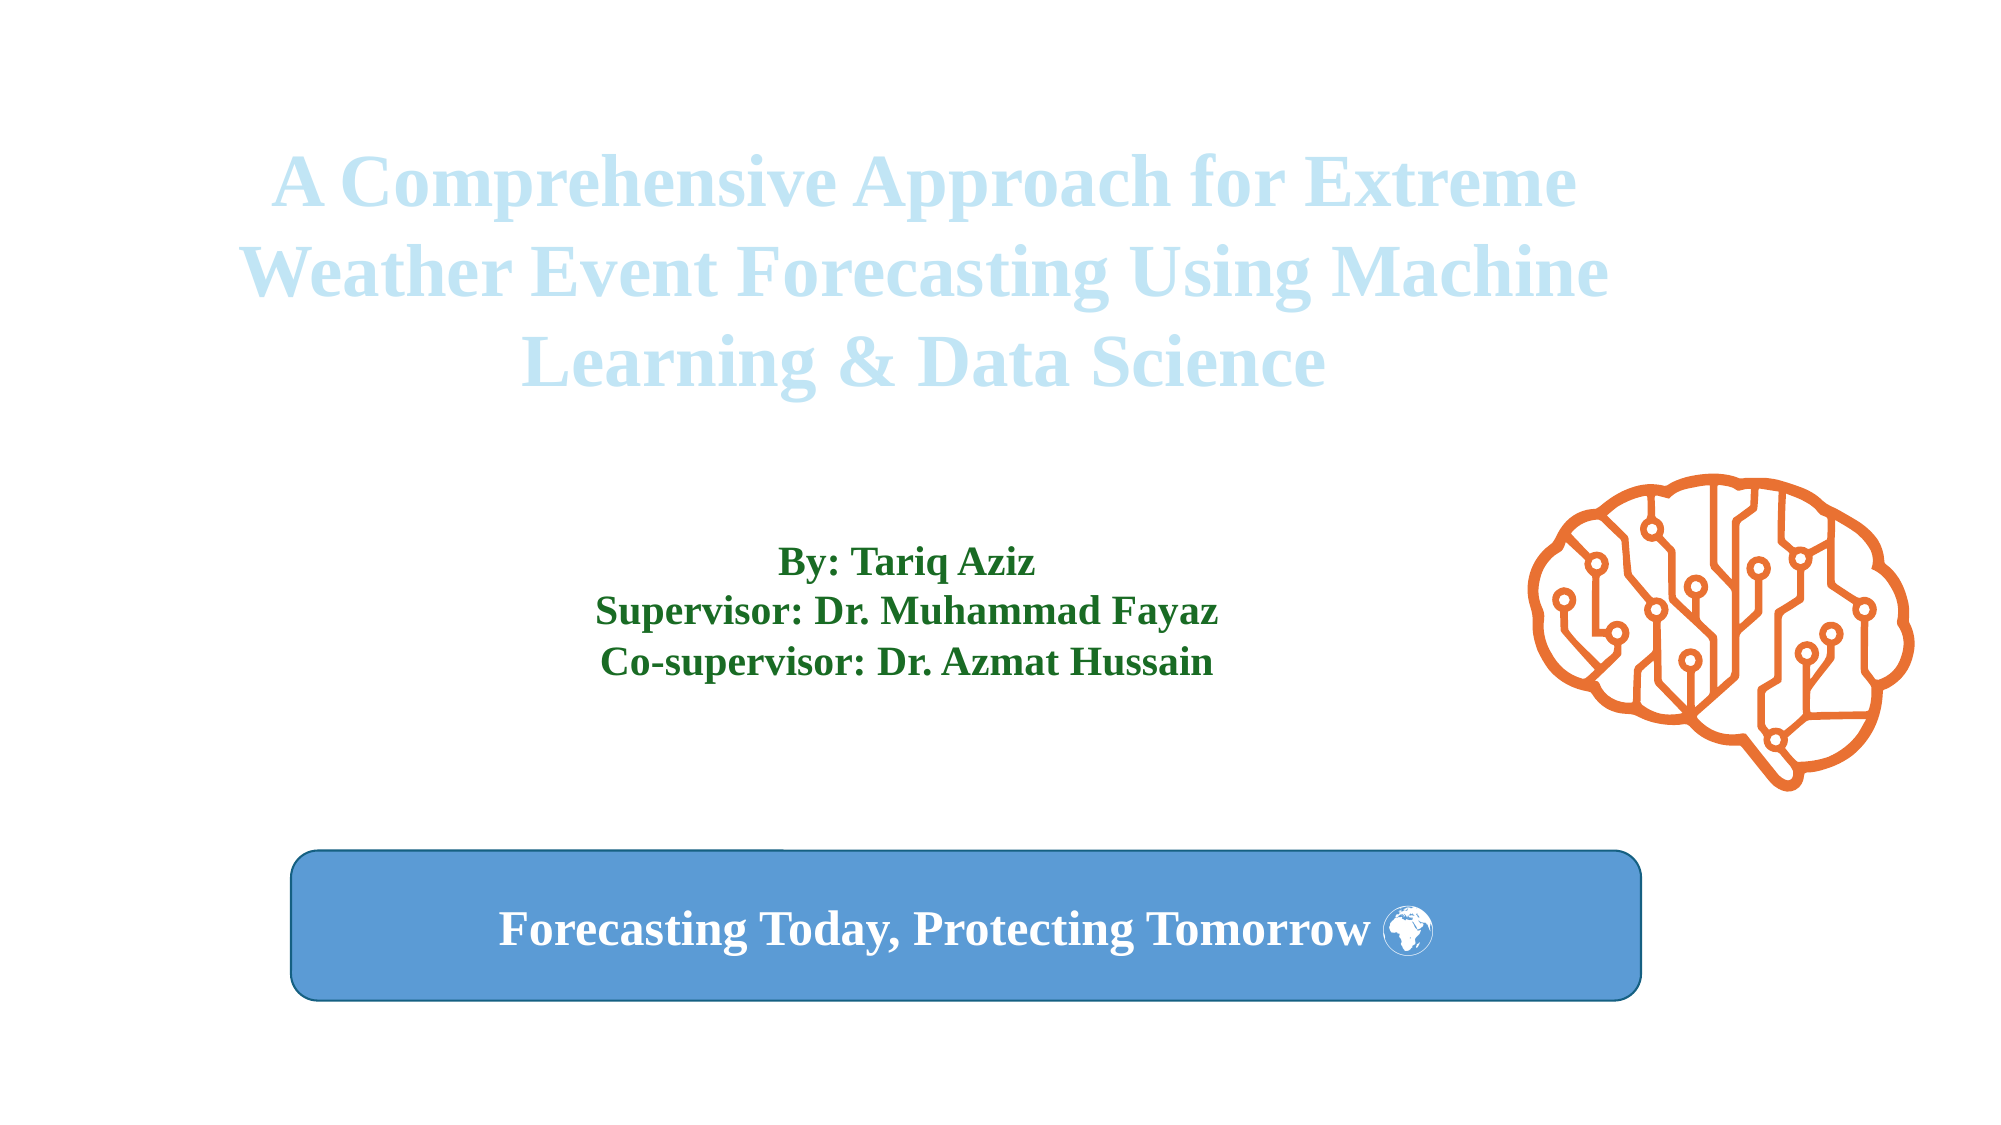

A Comprehensive Approach for Extreme Weather Event Forecasting Using Machine Learning & Data Science

By: Tariq Aziz
Supervisor: Dr. Muhammad Fayaz
Co-supervisor: Dr. Azmat Hussain
Forecasting Today, Protecting Tomorrow 🌍